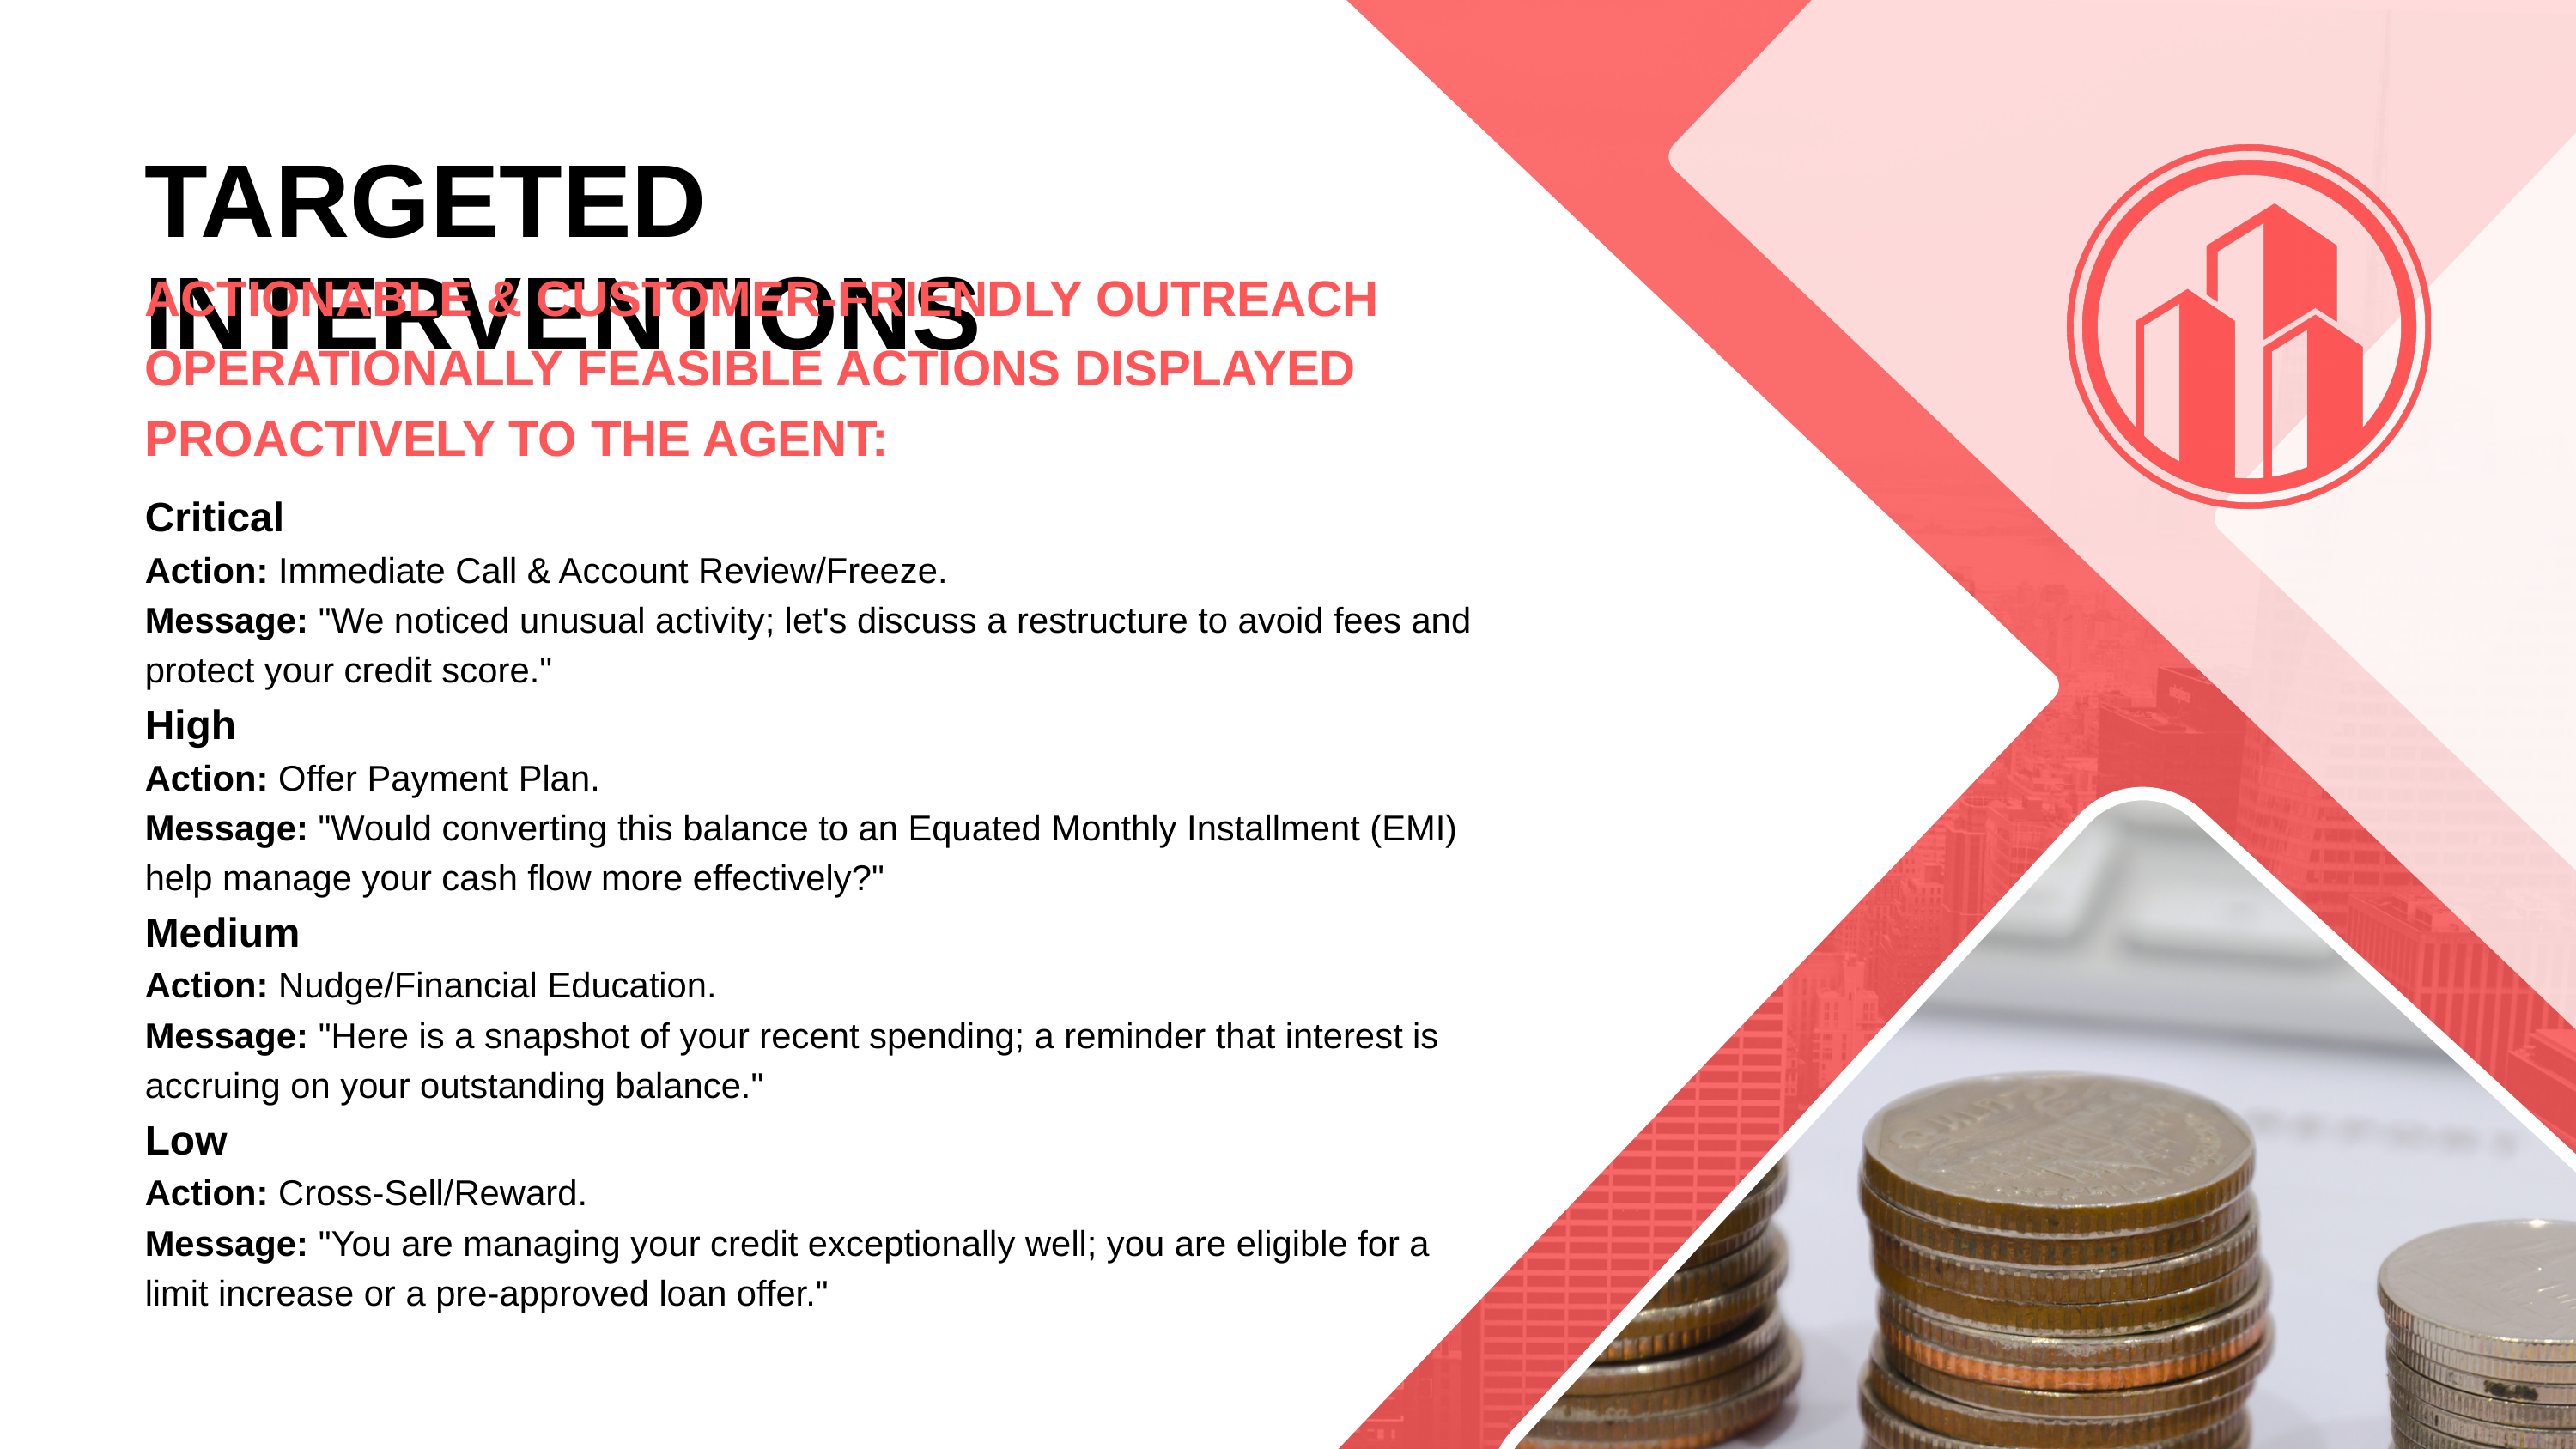

TARGETED INTERVENTIONS

ACTIONABLE & CUSTOMER-FRIENDLY OUTREACH OPERATIONALLY FEASIBLE ACTIONS DISPLAYED PROACTIVELY TO THE AGENT:
Critical
Action: Immediate Call & Account Review/Freeze.
Message: "We noticed unusual activity; let's discuss a restructure to avoid fees and protect your credit score."
High
Action: Offer Payment Plan.
Message: "Would converting this balance to an Equated Monthly Installment (EMI) help manage your cash flow more effectively?"
Medium
Action: Nudge/Financial Education.
Message: "Here is a snapshot of your recent spending; a reminder that interest is accruing on your outstanding balance."
Low
Action: Cross-Sell/Reward.
Message: "You are managing your credit exceptionally well; you are eligible for a limit increase or a pre-approved loan offer."